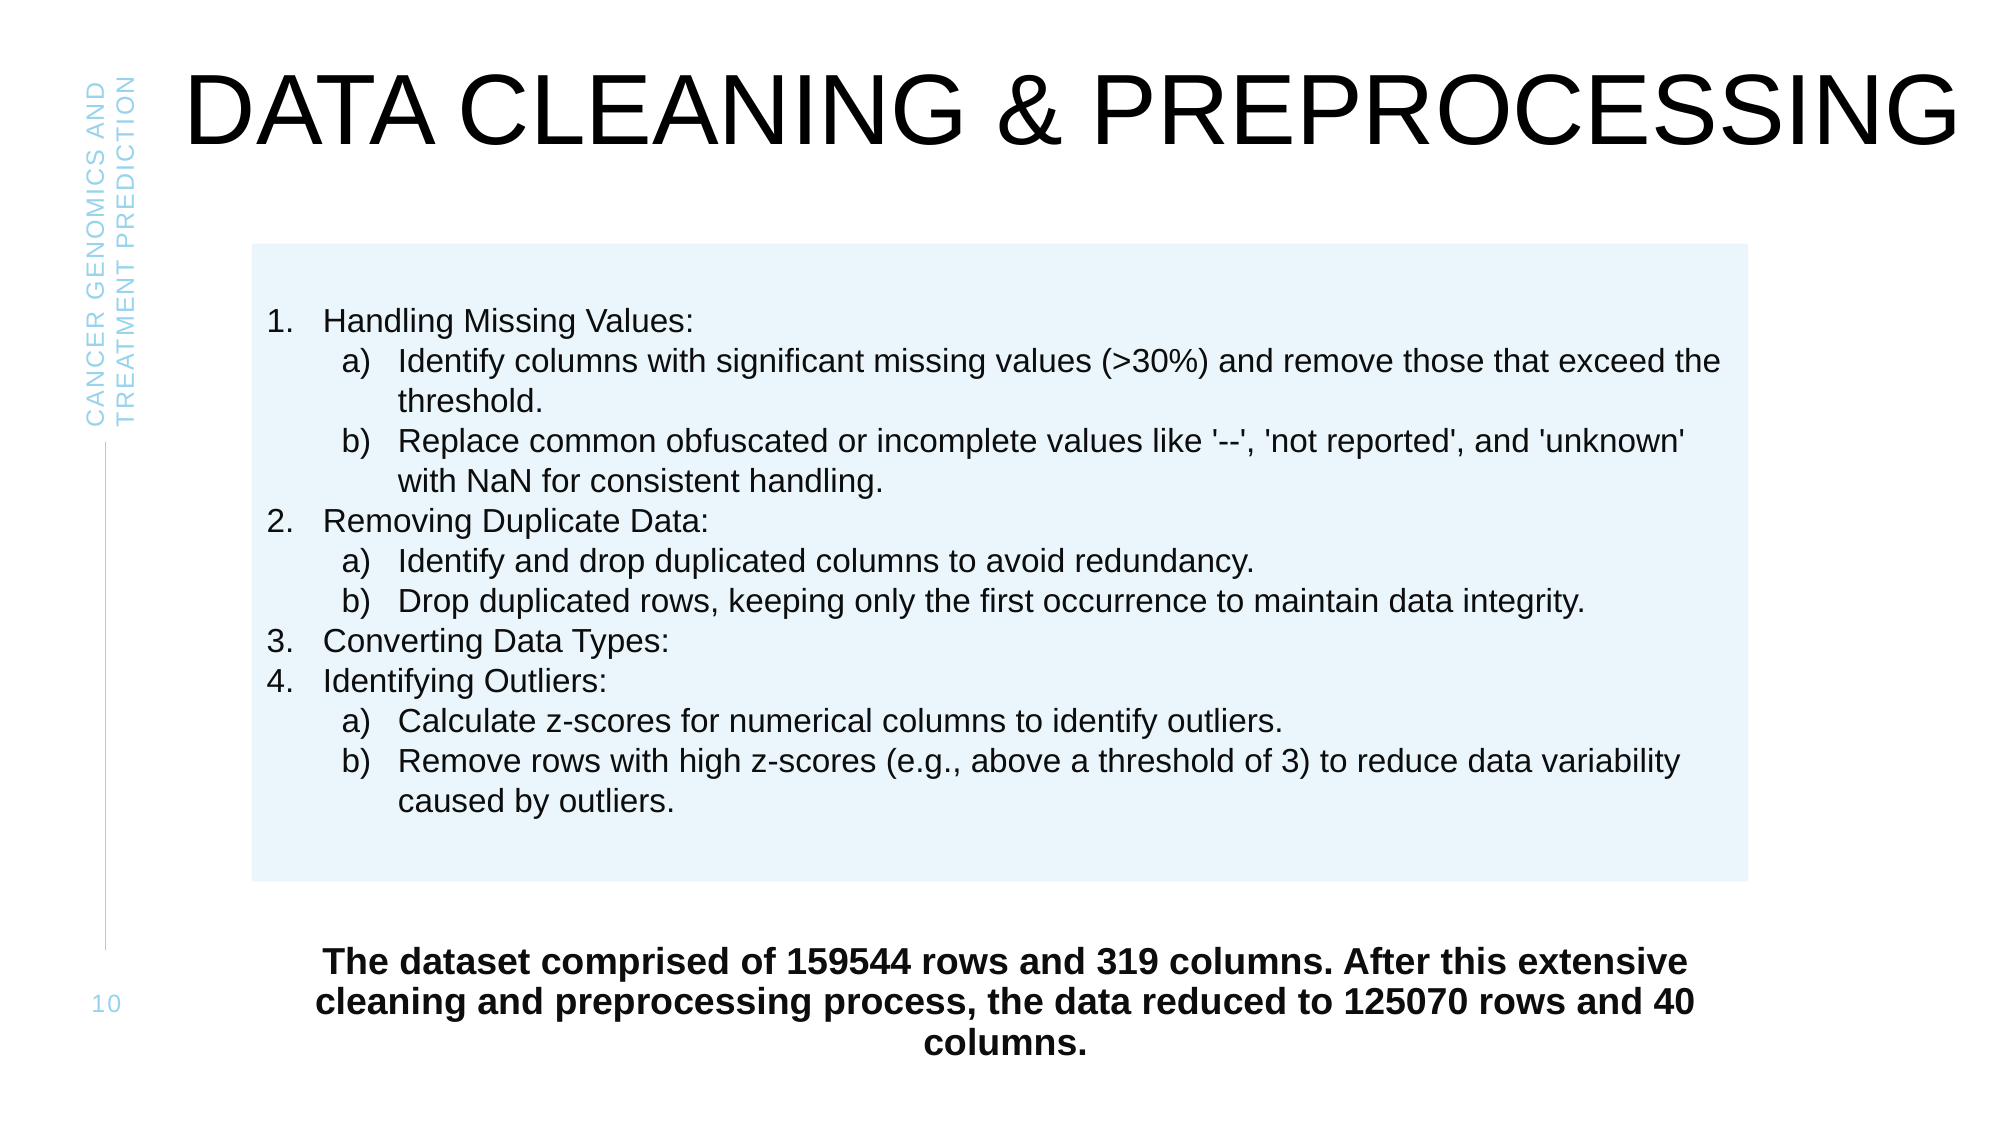

DATA CLEANING & PREPROCESSING
CANCER GENOMICS AND TREATMENT PREDICTION
#
Handling Missing Values:
Identify columns with significant missing values (>30%) and remove those that exceed the threshold.
Replace common obfuscated or incomplete values like '--', 'not reported', and 'unknown' with NaN for consistent handling.
Removing Duplicate Data:
Identify and drop duplicated columns to avoid redundancy.
Drop duplicated rows, keeping only the first occurrence to maintain data integrity.
Converting Data Types:
Identifying Outliers:
Calculate z-scores for numerical columns to identify outliers.
Remove rows with high z-scores (e.g., above a threshold of 3) to reduce data variability caused by outliers.
The dataset comprised of 159544 rows and 319 columns. After this extensive cleaning and preprocessing process, the data reduced to 125070 rows and 40 columns.
10